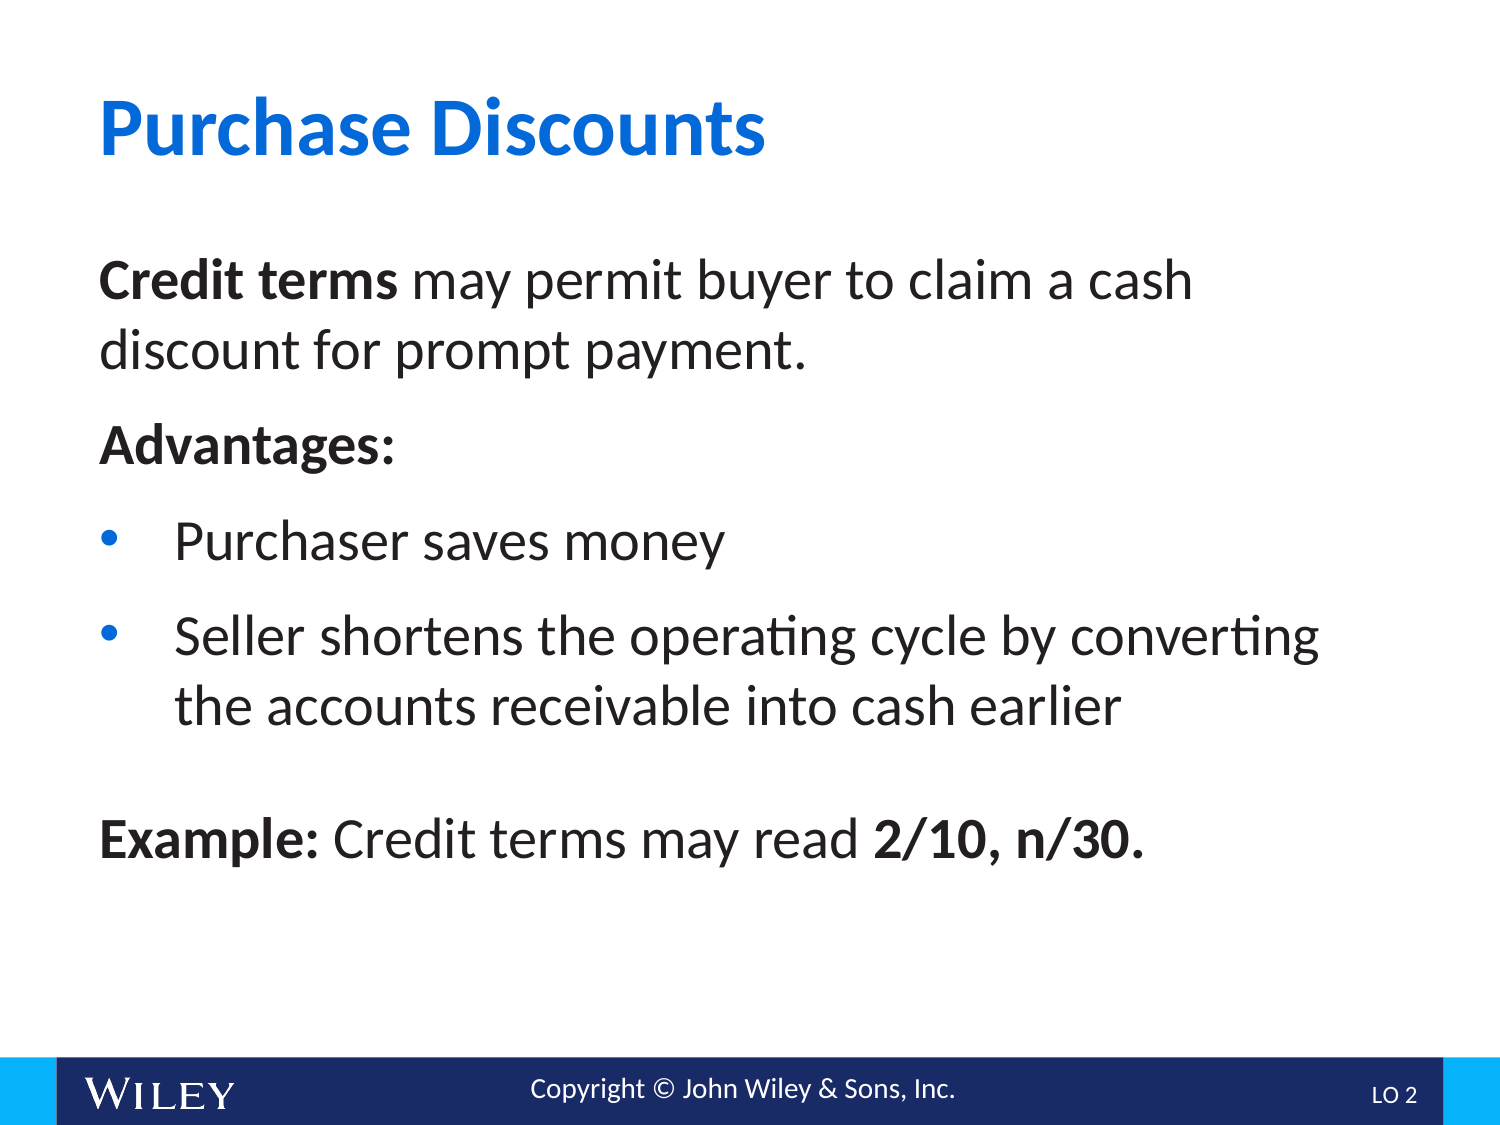

# Purchase Discounts
Credit terms may permit buyer to claim a cash discount for prompt payment.
Advantages:
Purchaser saves money
Seller shortens the operating cycle by converting the accounts receivable into cash earlier
Example: Credit terms may read 2/10, n/30.
L O 2